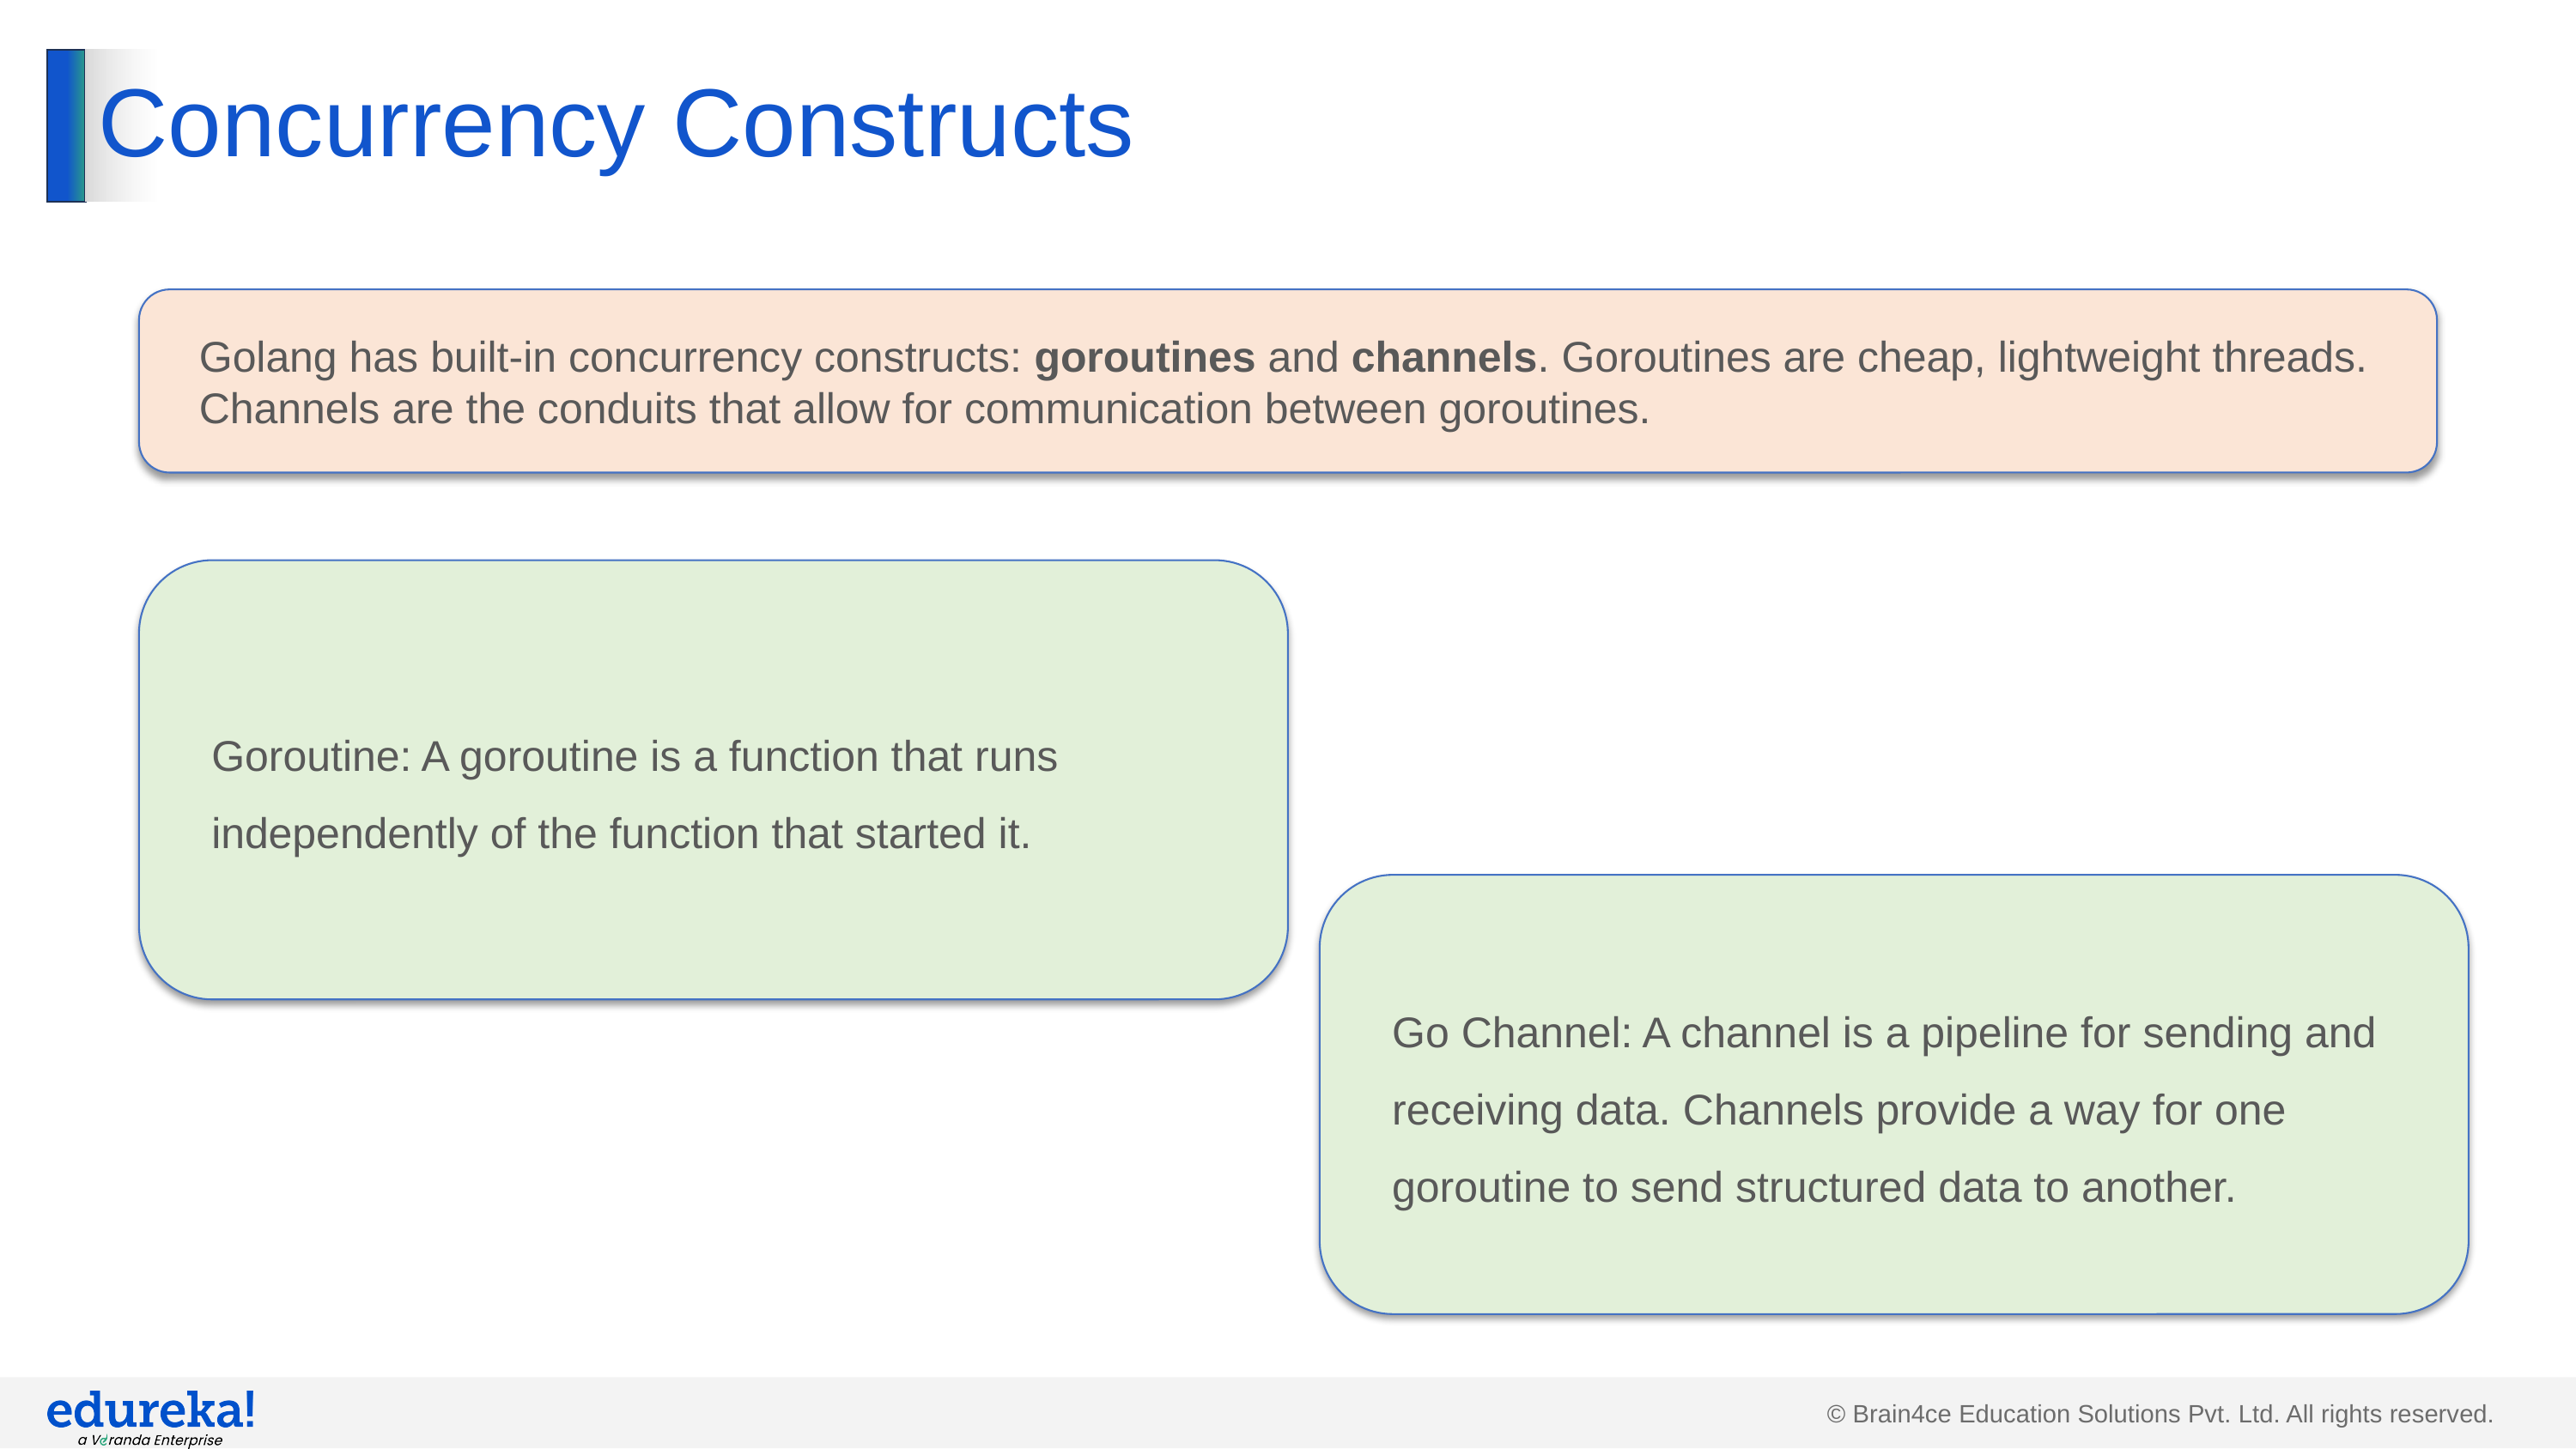

# Concurrency Constructs
Golang has built-in concurrency constructs: goroutines and channels. Goroutines are cheap, lightweight threads. Channels are the conduits that allow for communication between goroutines.
Goroutine: A goroutine is a function that runs independently of the function that started it.
Go Channel: A channel is a pipeline for sending and receiving data. Channels provide a way for one goroutine to send structured data to another.